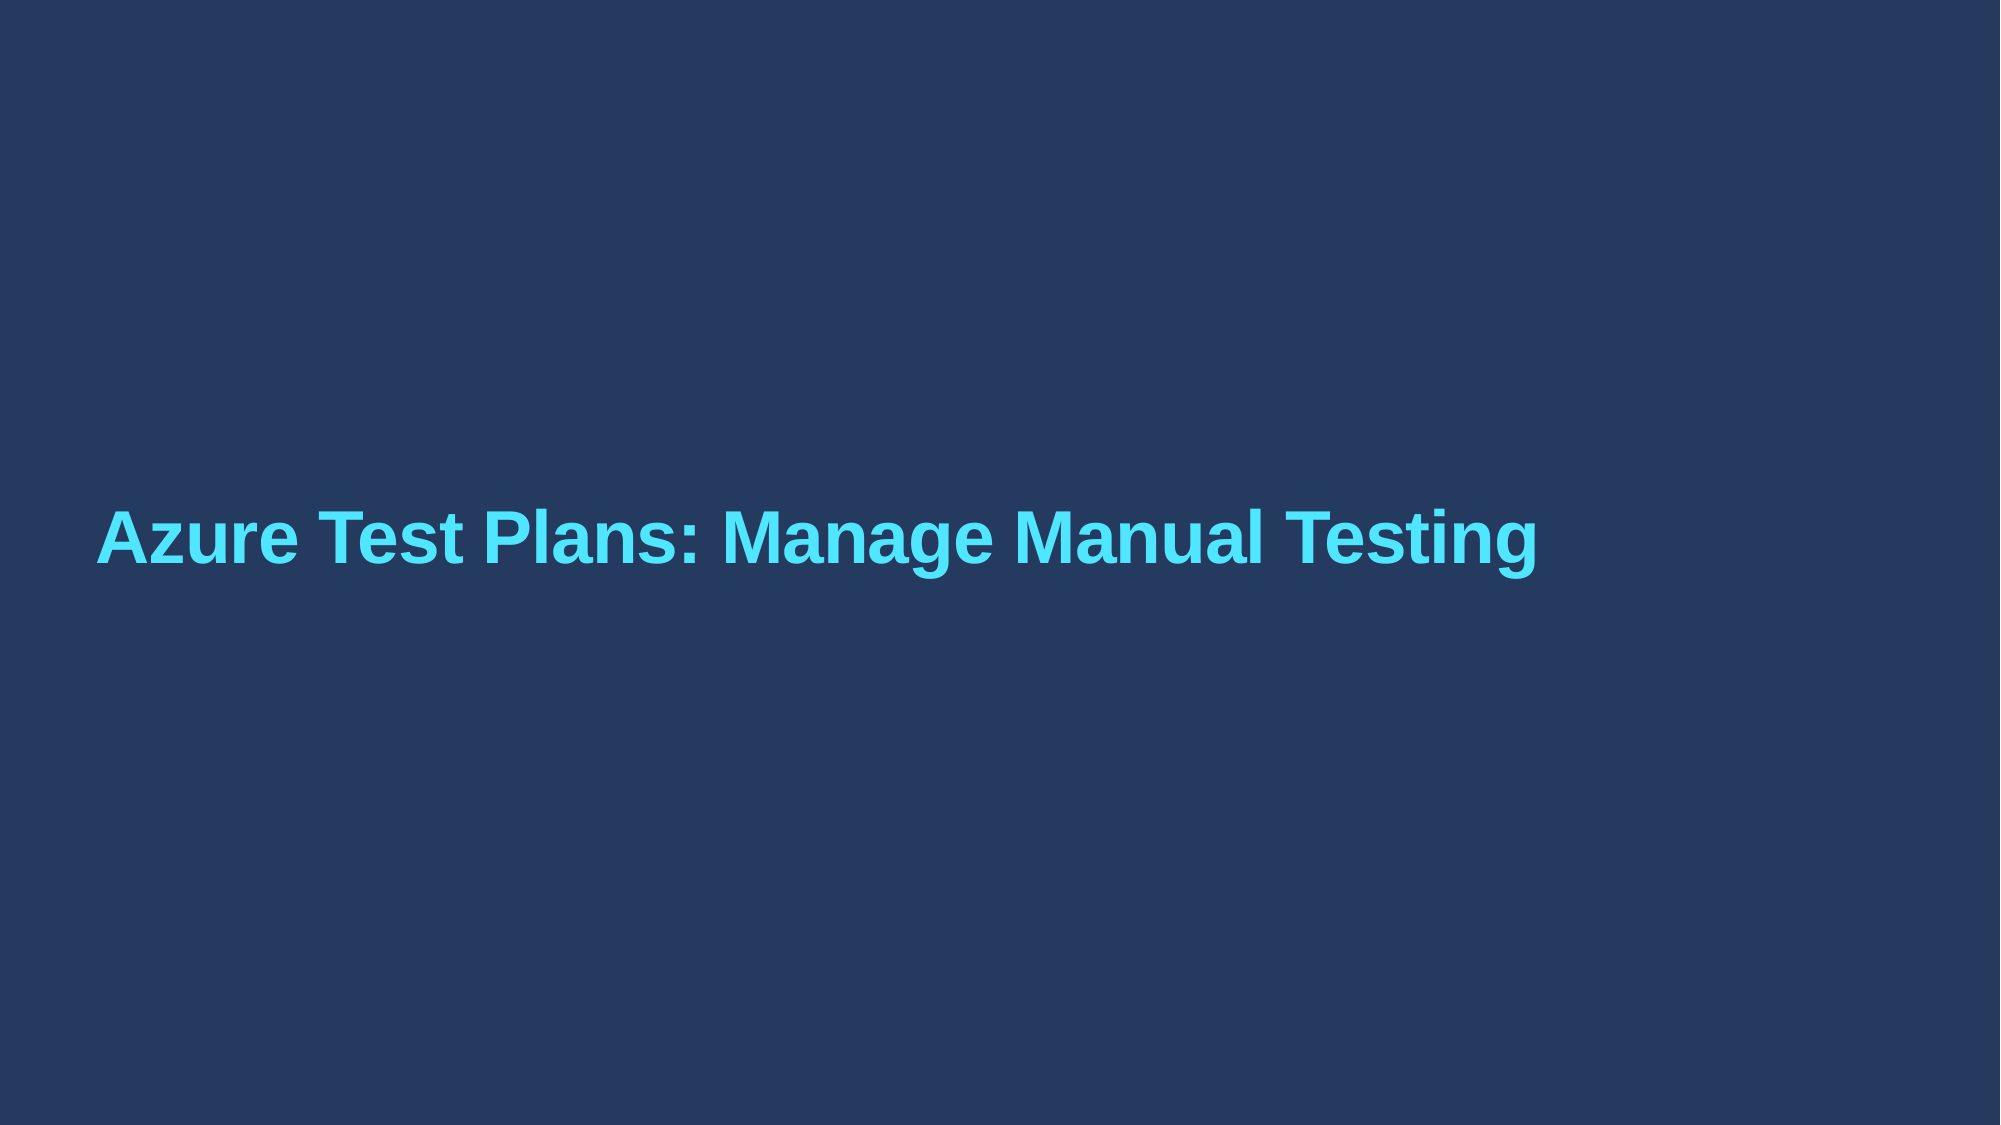

# Azure Test Plans: Manage Manual Testing